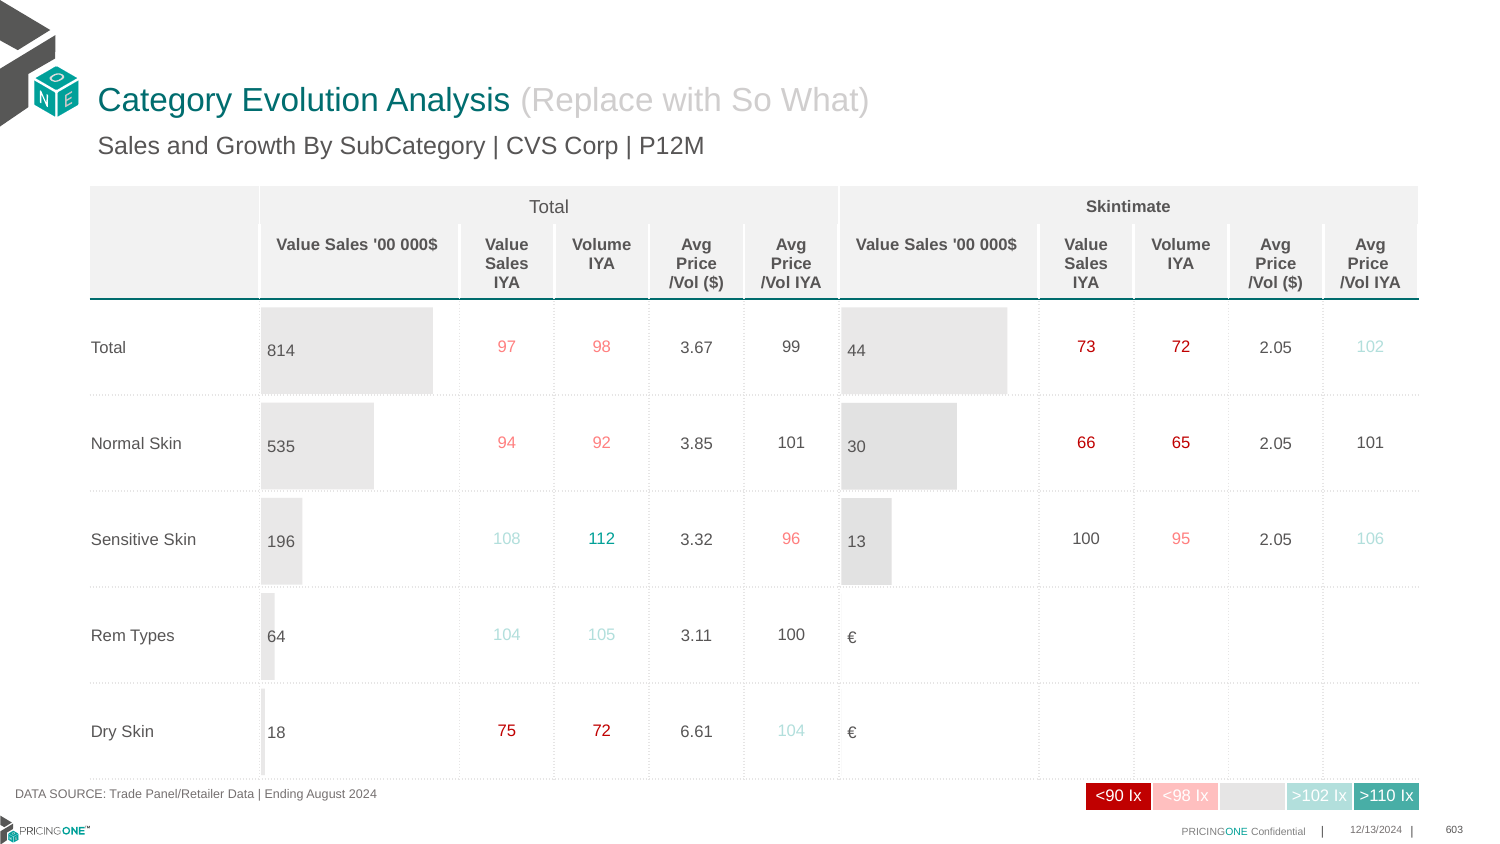

# Category Evolution Analysis (Replace with So What)
Sales and Growth By SubCategory | CVS Corp | P12M
|  | Total |  |  |  |  | Skintimate |  |  |  |  |
| --- | --- | --- | --- | --- | --- | --- | --- | --- | --- | --- |
|  | Value Sales '00 000$ | Value Sales IYA | Volume IYA | Avg Price /Vol ($) | Avg Price /Vol IYA | Value Sales '00 000$ | Value Sales IYA | Volume IYA | Avg Price /Vol ($) | Avg Price /Vol IYA |
| Total |  | 97 | 98 | 3.67 | 99 |  | 73 | 72 | 2.05 | 102 |
| Normal Skin |  | 94 | 92 | 3.85 | 101 |  | 66 | 65 | 2.05 | 101 |
| Sensitive Skin |  | 108 | 112 | 3.32 | 96 |  | 100 | 95 | 2.05 | 106 |
| Rem Types |  | 104 | 105 | 3.11 | 100 |  |  |  |  |  |
| Dry Skin |  | 75 | 72 | 6.61 | 104 |  |  |  |  |  |

### Chart

| Category | Value Sales |
|---|---|
| Grand | 814.07062 |
| Normal Skin | 535.48944 |
| Sensitive Skin | 196.02573 |
| Rem Types | 64.0982 |
| Dry Skin | 18.45725 |

### Chart

| Category | Value Sales |
|---|---|
| Grand | 43.7298 |
| Normal Skin | 30.47997 |
| Sensitive Skin | 13.24983 |
| Rem Types | 0.0 |
| Dry Skin | 0.0 |
DATA SOURCE: Trade Panel/Retailer Data | Ending August 2024
| <90 Ix | <98 Ix |  | >102 Ix | >110 Ix |
| --- | --- | --- | --- | --- |

12/13/2024
603